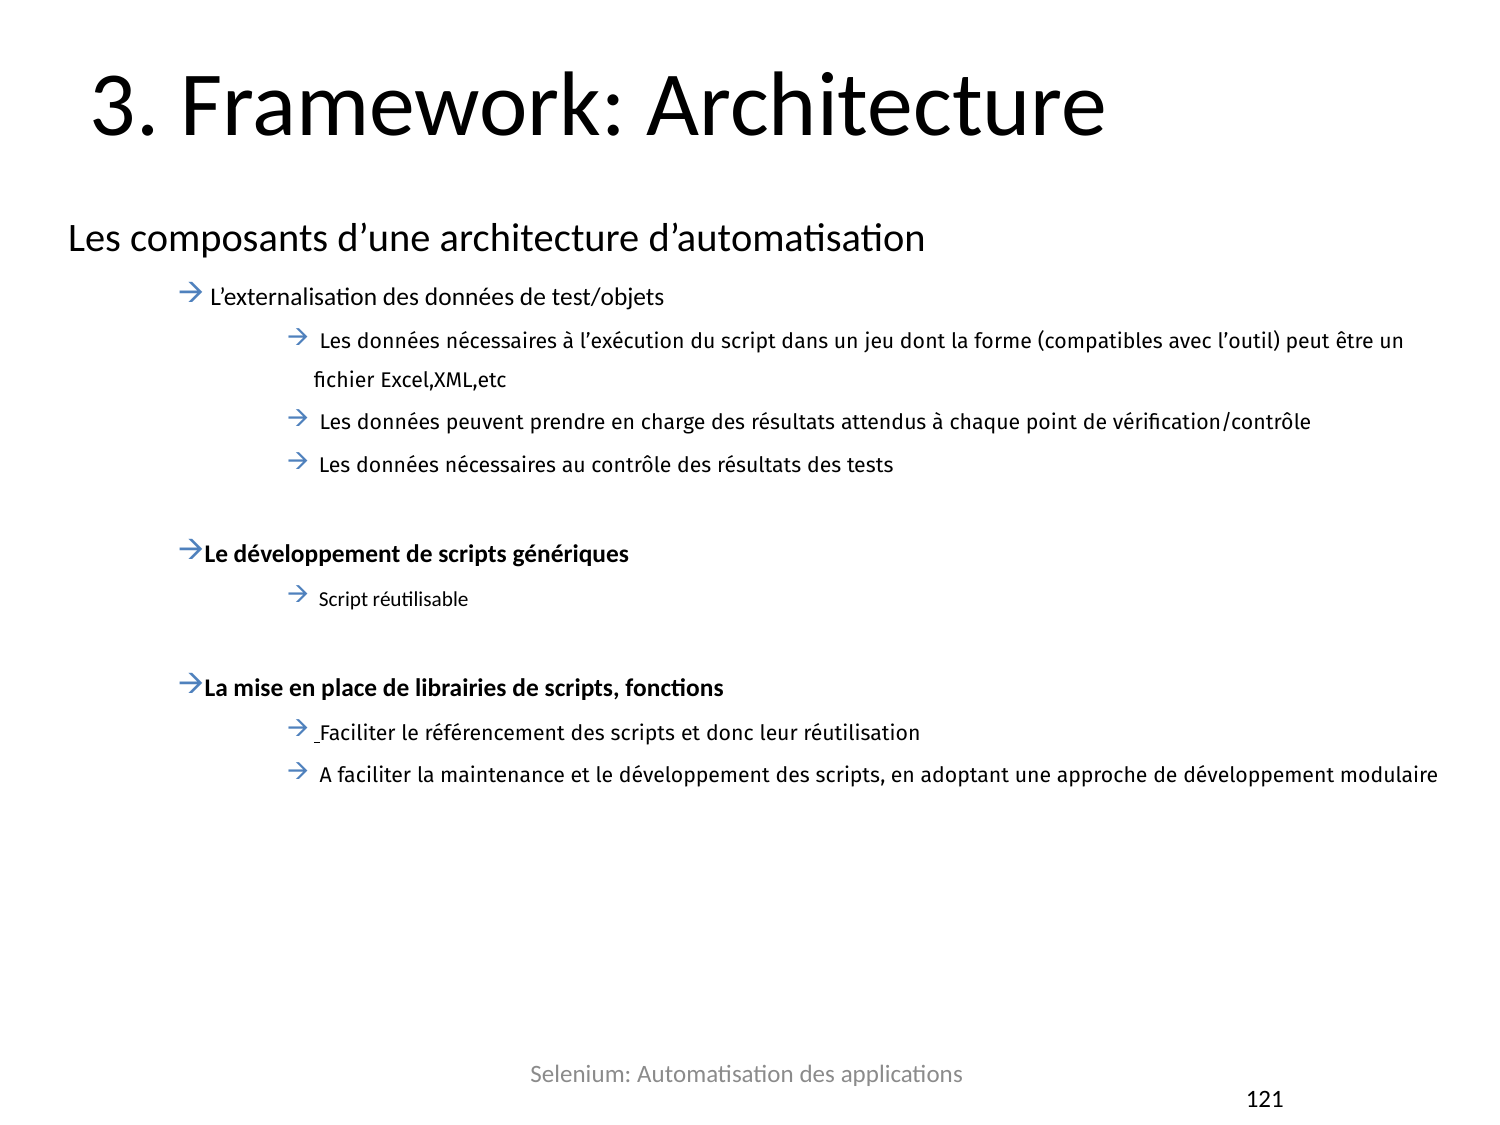

3. Framework: Architecture
Les composants d’une architecture d’automatisation
 L’externalisation des données de test/objets
 Les données nécessaires à l’exécution du script dans un jeu dont la forme (compatibles avec l’outil) peut être un fichier Excel,XML,etc
 Les données peuvent prendre en charge des résultats attendus à chaque point de vérification/contrôle
 Les données nécessaires au contrôle des résultats des tests

Le développement de scripts génériques
 Script réutilisable

La mise en place de librairies de scripts, fonctions
 Faciliter le référencement des scripts et donc leur réutilisation
 A faciliter la maintenance et le développement des scripts, en adoptant une approche de développement modulaire

Selenium: Automatisation des applications
121